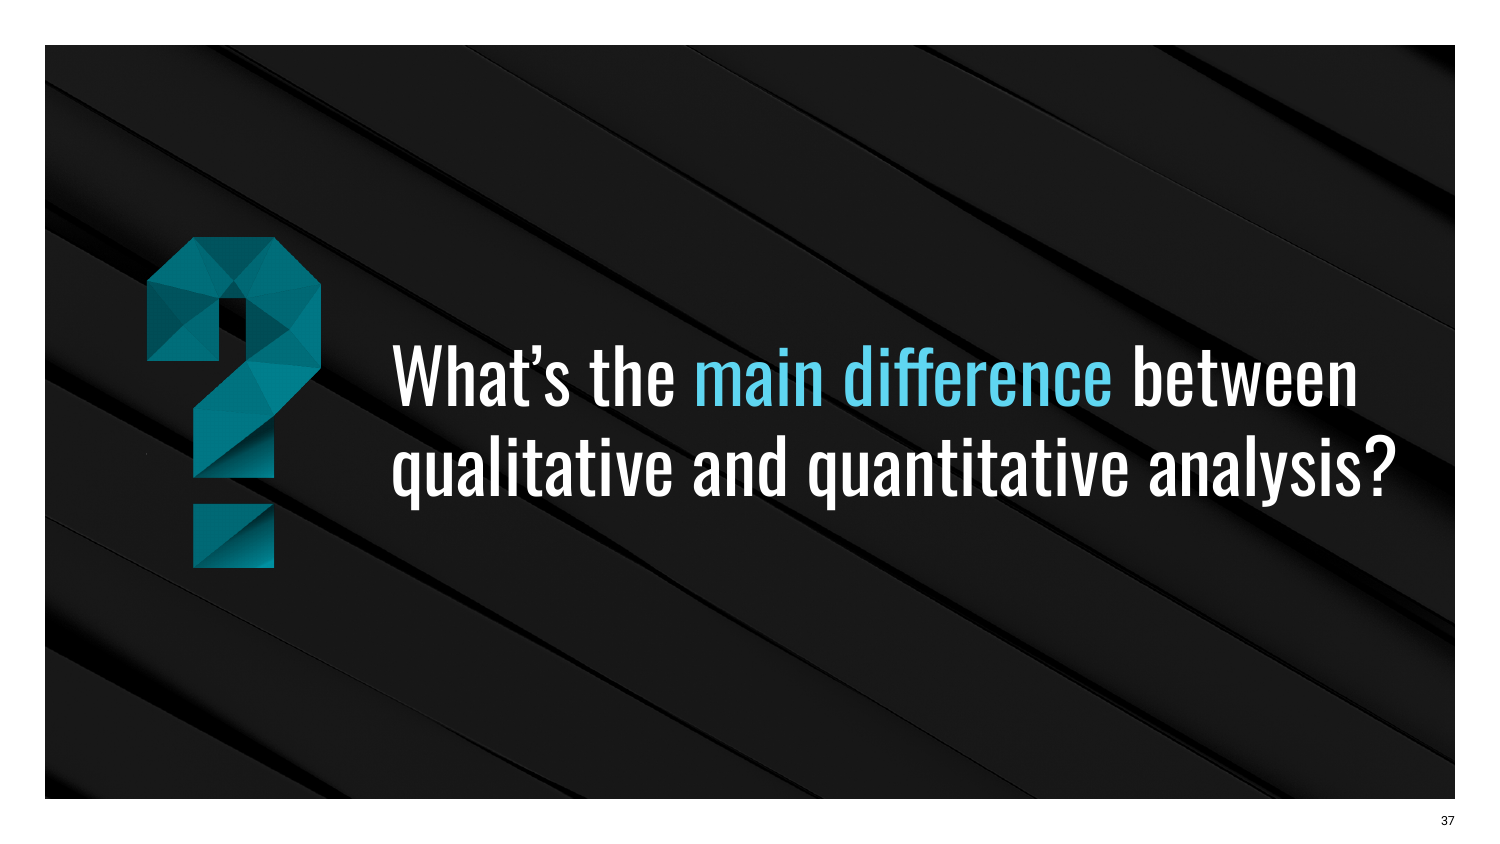

# What’s the main difference between qualitative and quantitative analysis?

37